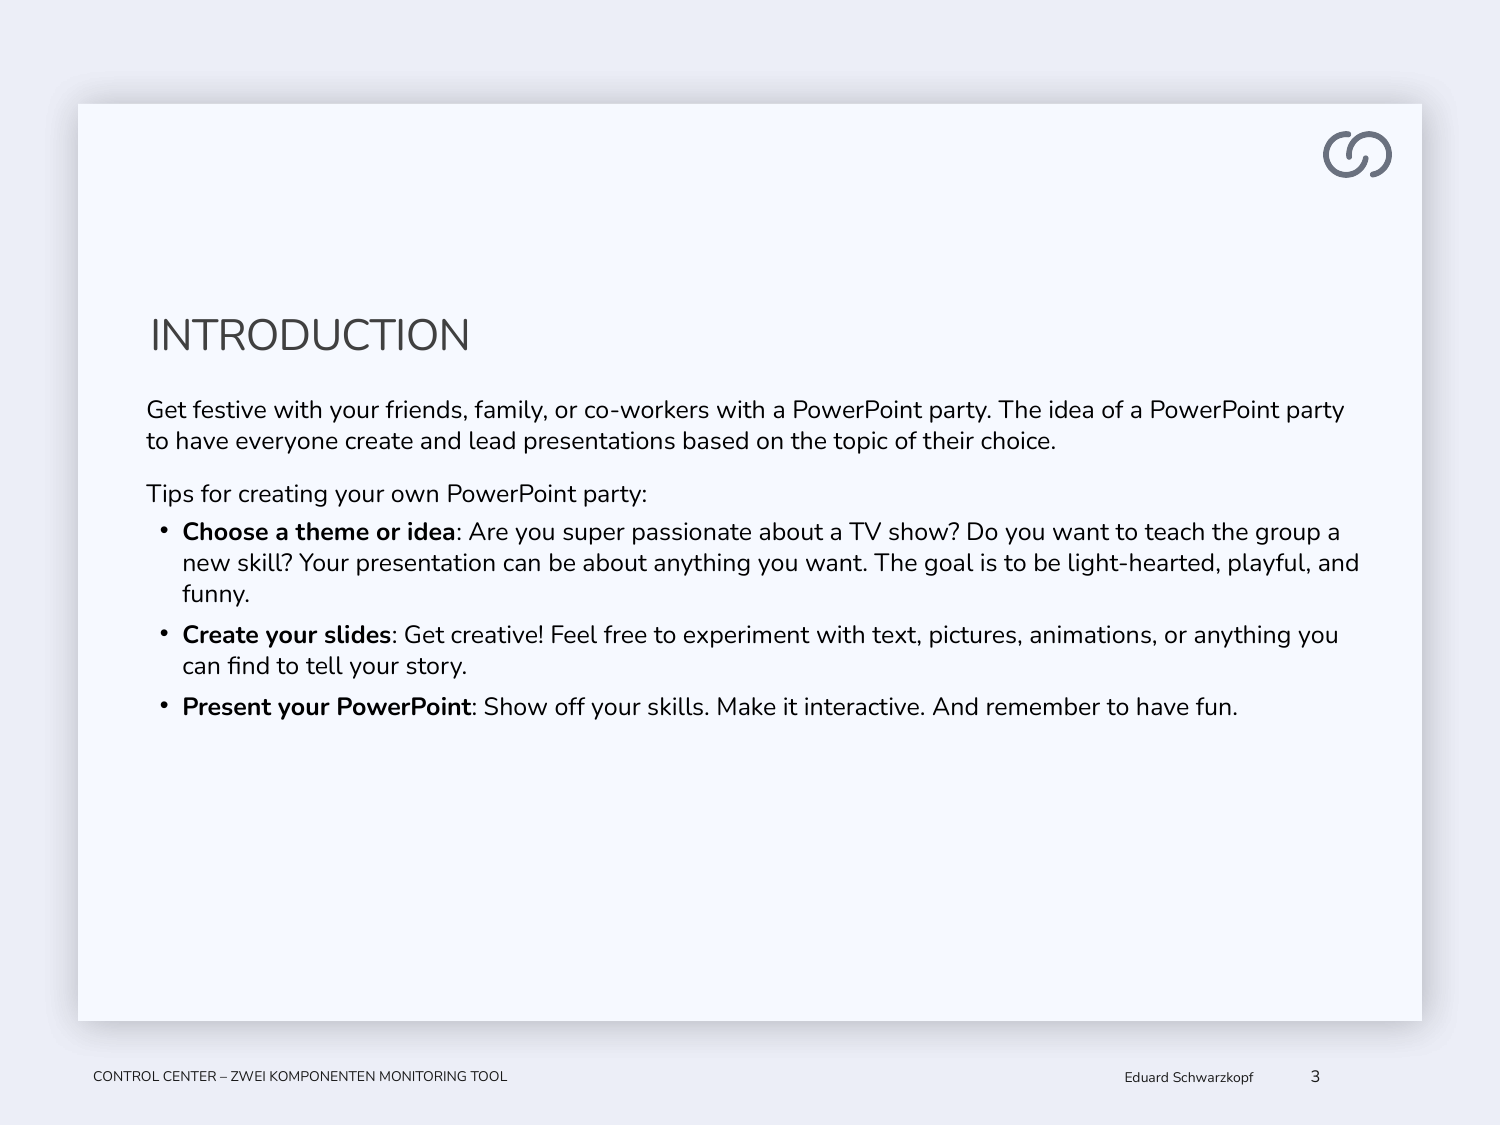

# Introduction
Get festive with your friends, family, or co-workers with a PowerPoint party. The idea of a PowerPoint party to have everyone create and lead presentations based on the topic of their choice.
Tips for creating your own PowerPoint party:
Choose a theme or idea: Are you super passionate about a TV show? Do you want to teach the group a new skill? Your presentation can be about anything you want. The goal is to be light-hearted, playful, and funny.
Create your slides: Get creative! Feel free to experiment with text, pictures, animations, or anything you can find to tell your story.
Present your PowerPoint: Show off your skills. Make it interactive. And remember to have fun.

Control Center – zwei komponenten Monitoring Tool
Eduard Schwarzkopf
3